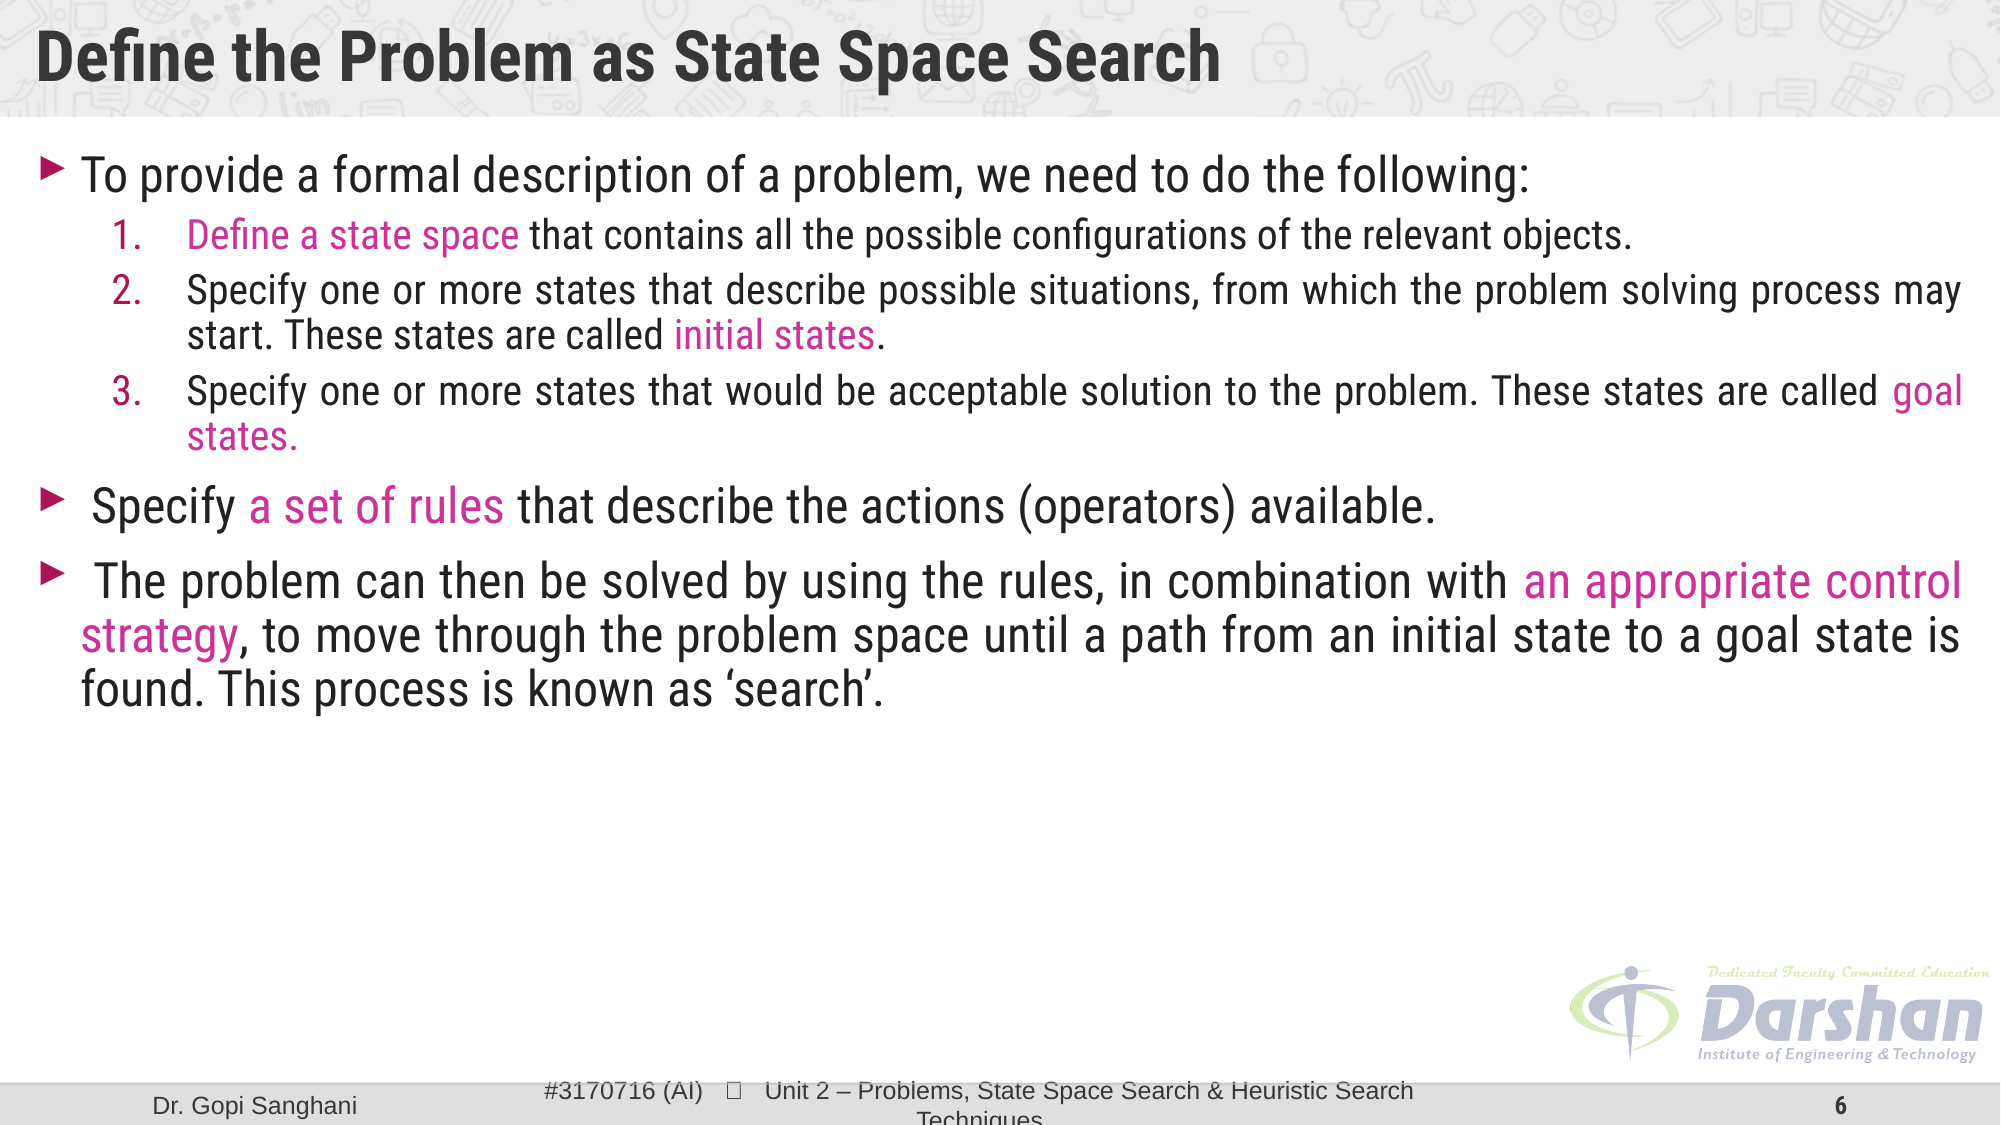

# Define the Problem as State Space Search
To provide a formal description of a problem, we need to do the following:
Define a state space that contains all the possible configurations of the relevant objects.
Specify one or more states that describe possible situations, from which the problem solving process may start. These states are called initial states.
Specify one or more states that would be acceptable solution to the problem. These states are called goal states.
 Specify a set of rules that describe the actions (operators) available.
 The problem can then be solved by using the rules, in combination with an appropriate control strategy, to move through the problem space until a path from an initial state to a goal state is found. This process is known as ‘search’.